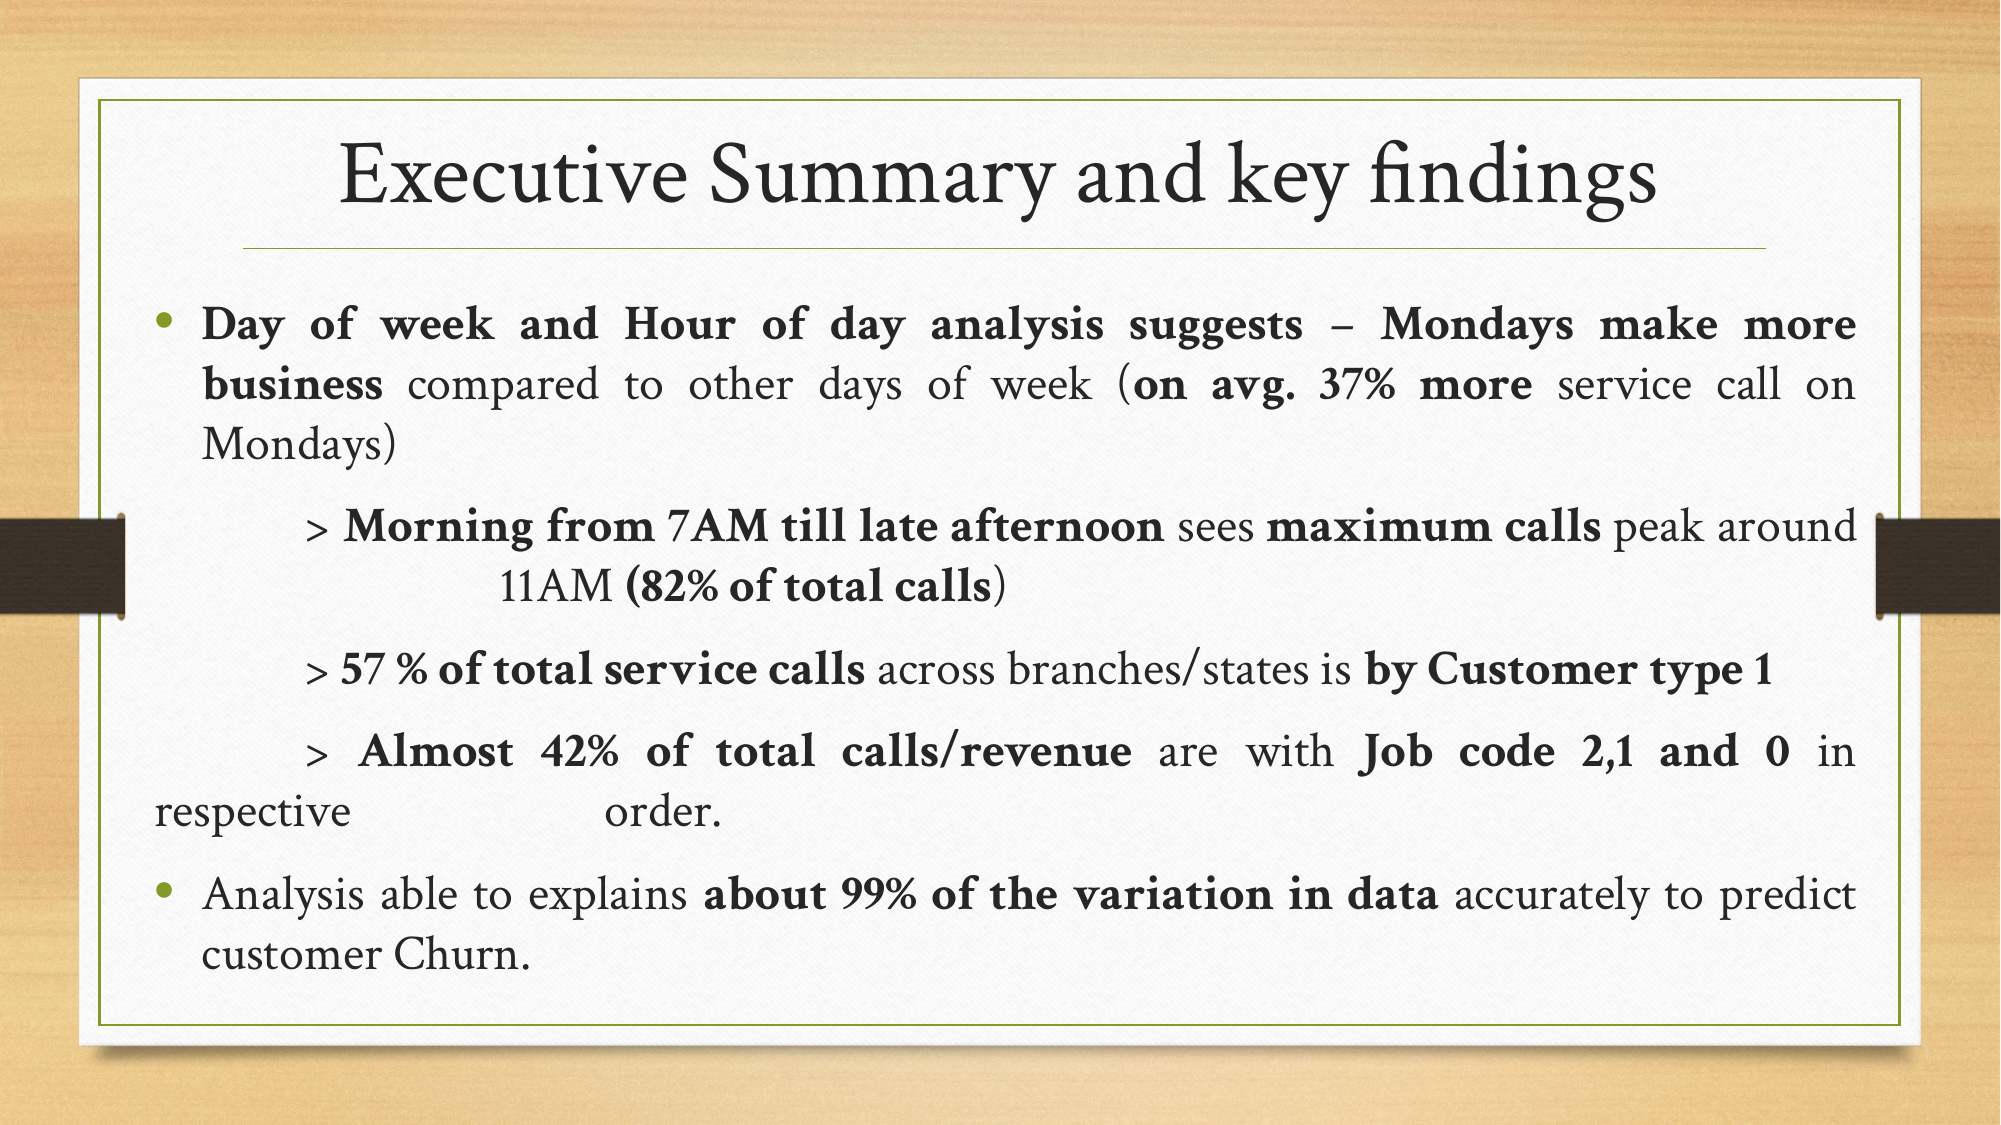

Executive Summary and key findings
Day of week and Hour of day analysis suggests – Mondays make more business compared to other days of week (on avg. 37% more service call on Mondays)
	> Morning from 7AM till late afternoon sees maximum calls peak around 		    11AM (82% of total calls)
	> 57 % of total service calls across branches/states is by Customer type 1
	> Almost 42% of total calls/revenue are with Job code 2,1 and 0 in respective 		order.
Analysis able to explains about 99% of the variation in data accurately to predict customer Churn.